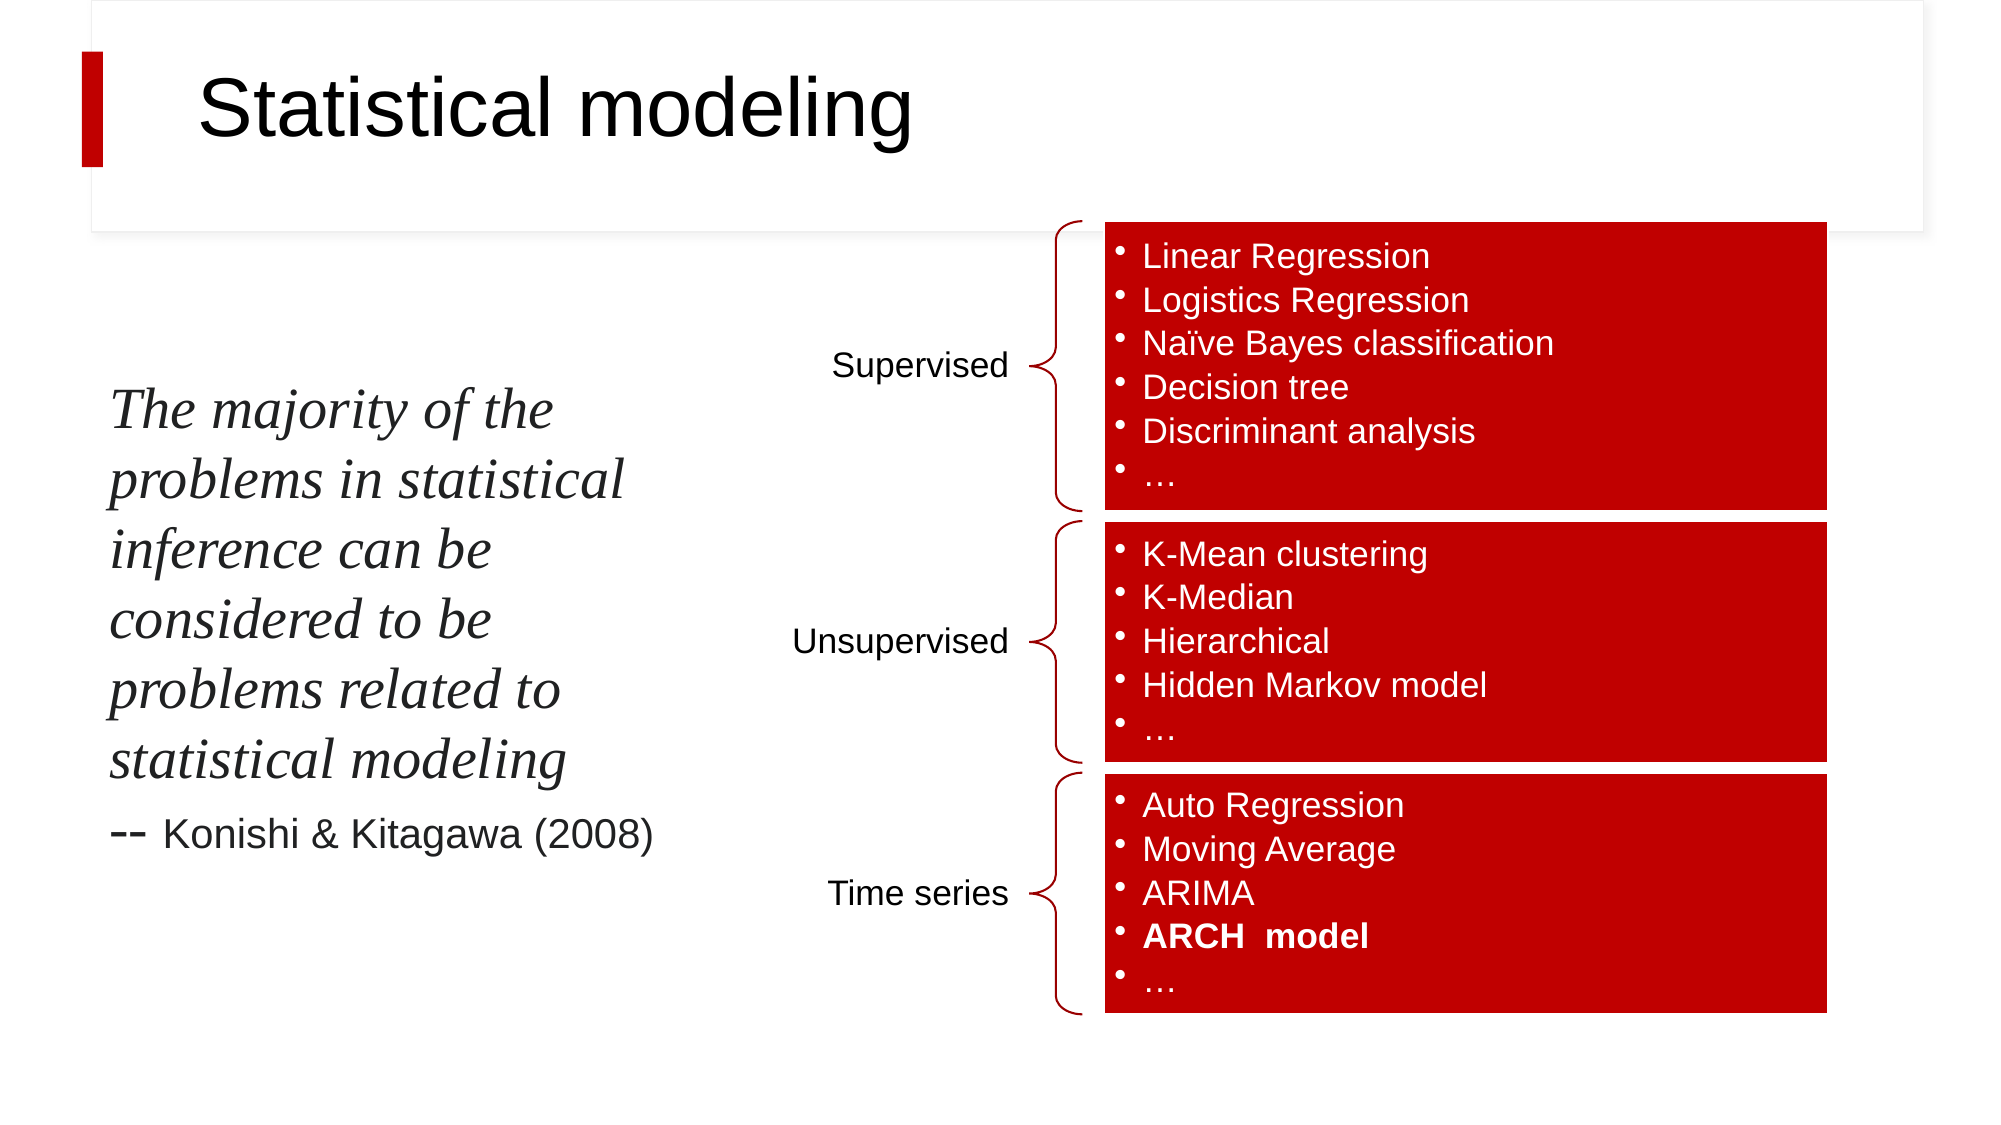

# Statistical modeling
Supervised
Linear Regression
Logistics Regression
Naïve Bayes classification
Decision tree
Discriminant analysis
…
Unsupervised
K-Mean clustering
K-Median
Hierarchical
Hidden Markov model
…
Time series
Auto Regression
Moving Average
ARIMA
ARCH  model
…
The majority of the problems in statistical inference can be considered to be problems related to statistical modeling
-- Konishi & Kitagawa (2008)